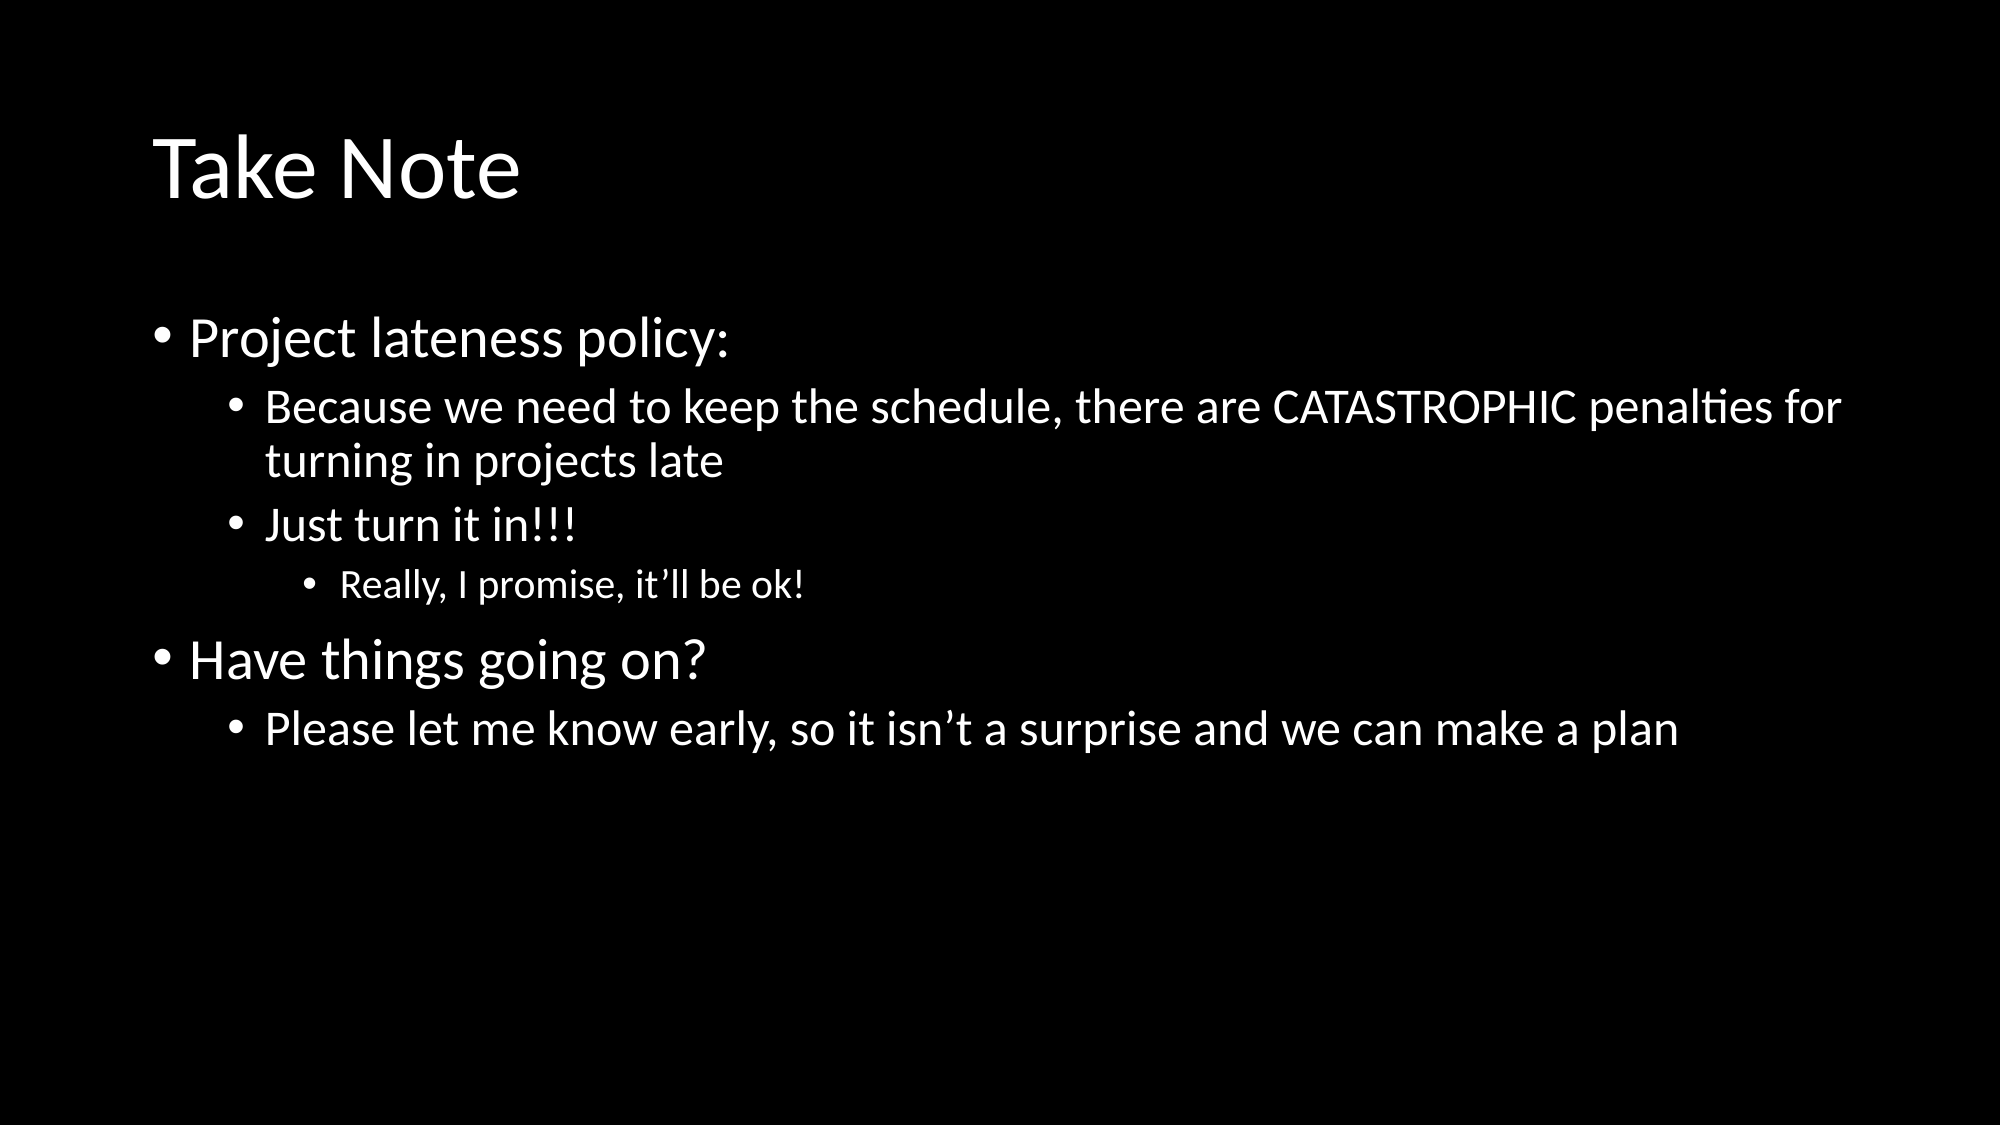

# Take Note
Project lateness policy:
Because we need to keep the schedule, there are CATASTROPHIC penalties for turning in projects late
Just turn it in!!!
Really, I promise, it’ll be ok!
Have things going on?
Please let me know early, so it isn’t a surprise and we can make a plan